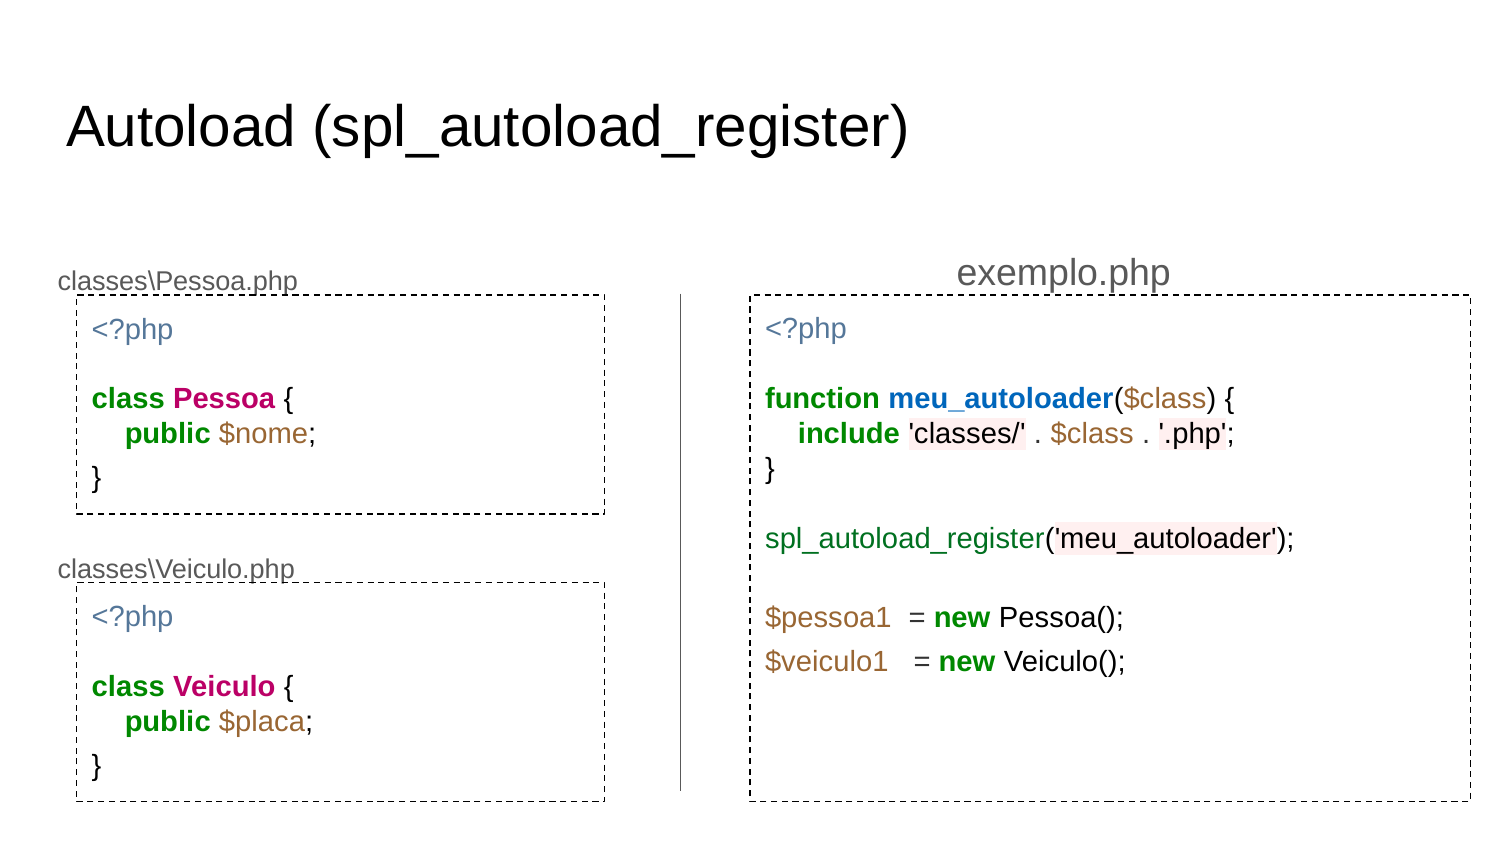

# Autoload (spl_autoload_register)
exemplo.php
classes\Pessoa.php
<?php

class Pessoa {
    public $nome;
}
<?php

function meu_autoloader($class) {
    include 'classes/' . $class . '.php';
}

spl_autoload_register('meu_autoloader');

$pessoa1  = new Pessoa();
$veiculo1   = new Veiculo();
classes\Veiculo.php
<?php

class Veiculo {
    public $placa;
}